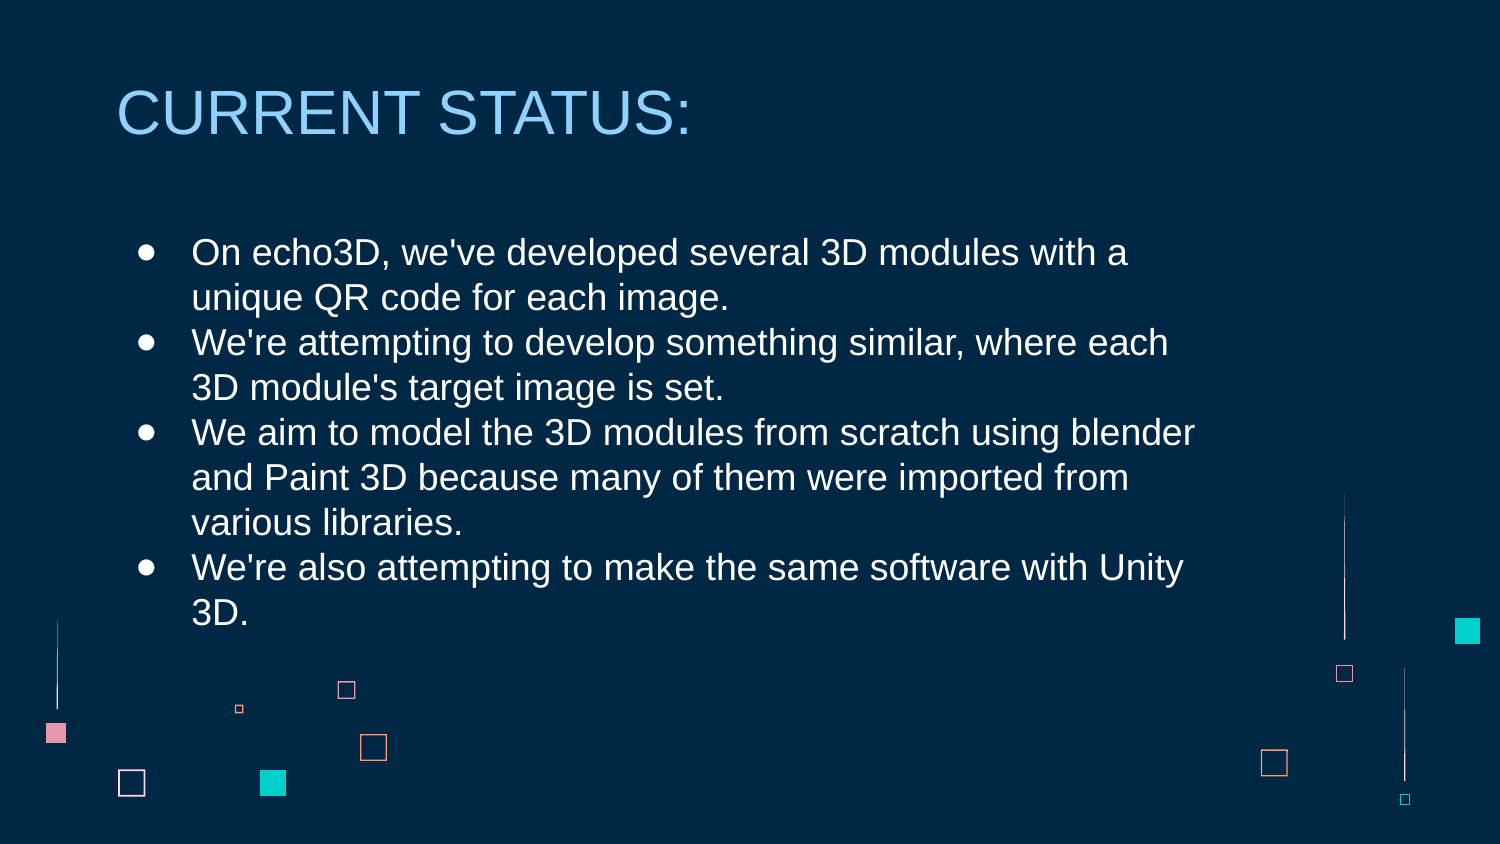

# CURRENT STATUS:
On echo3D, we've developed several 3D modules with a unique QR code for each image.
We're attempting to develop something similar, where each 3D module's target image is set.
We aim to model the 3D modules from scratch using blender and Paint 3D because many of them were imported from various libraries.
We're also attempting to make the same software with Unity 3D.